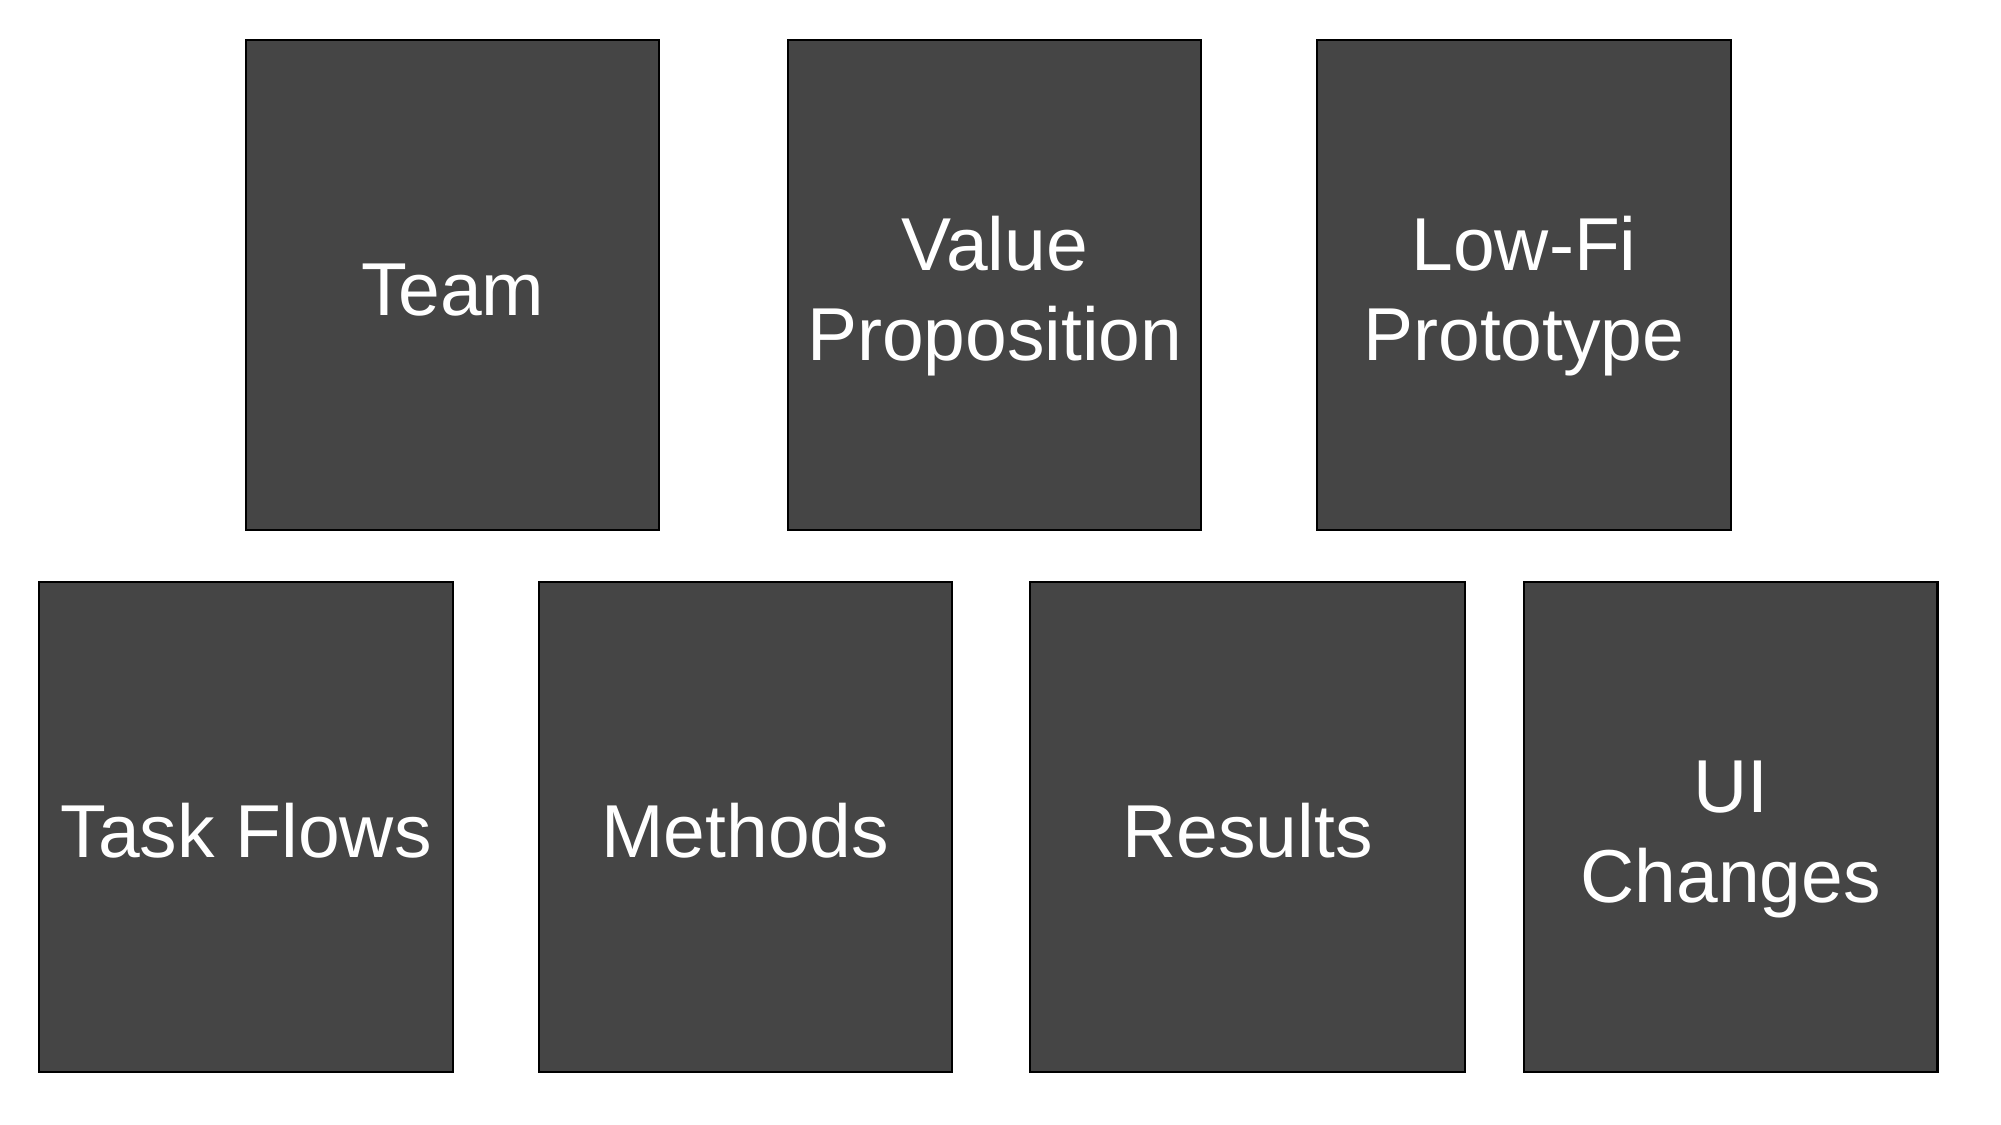

Team
Value Proposition
Low-Fi Prototype
Methods
Results
Task Flows
UI Changes